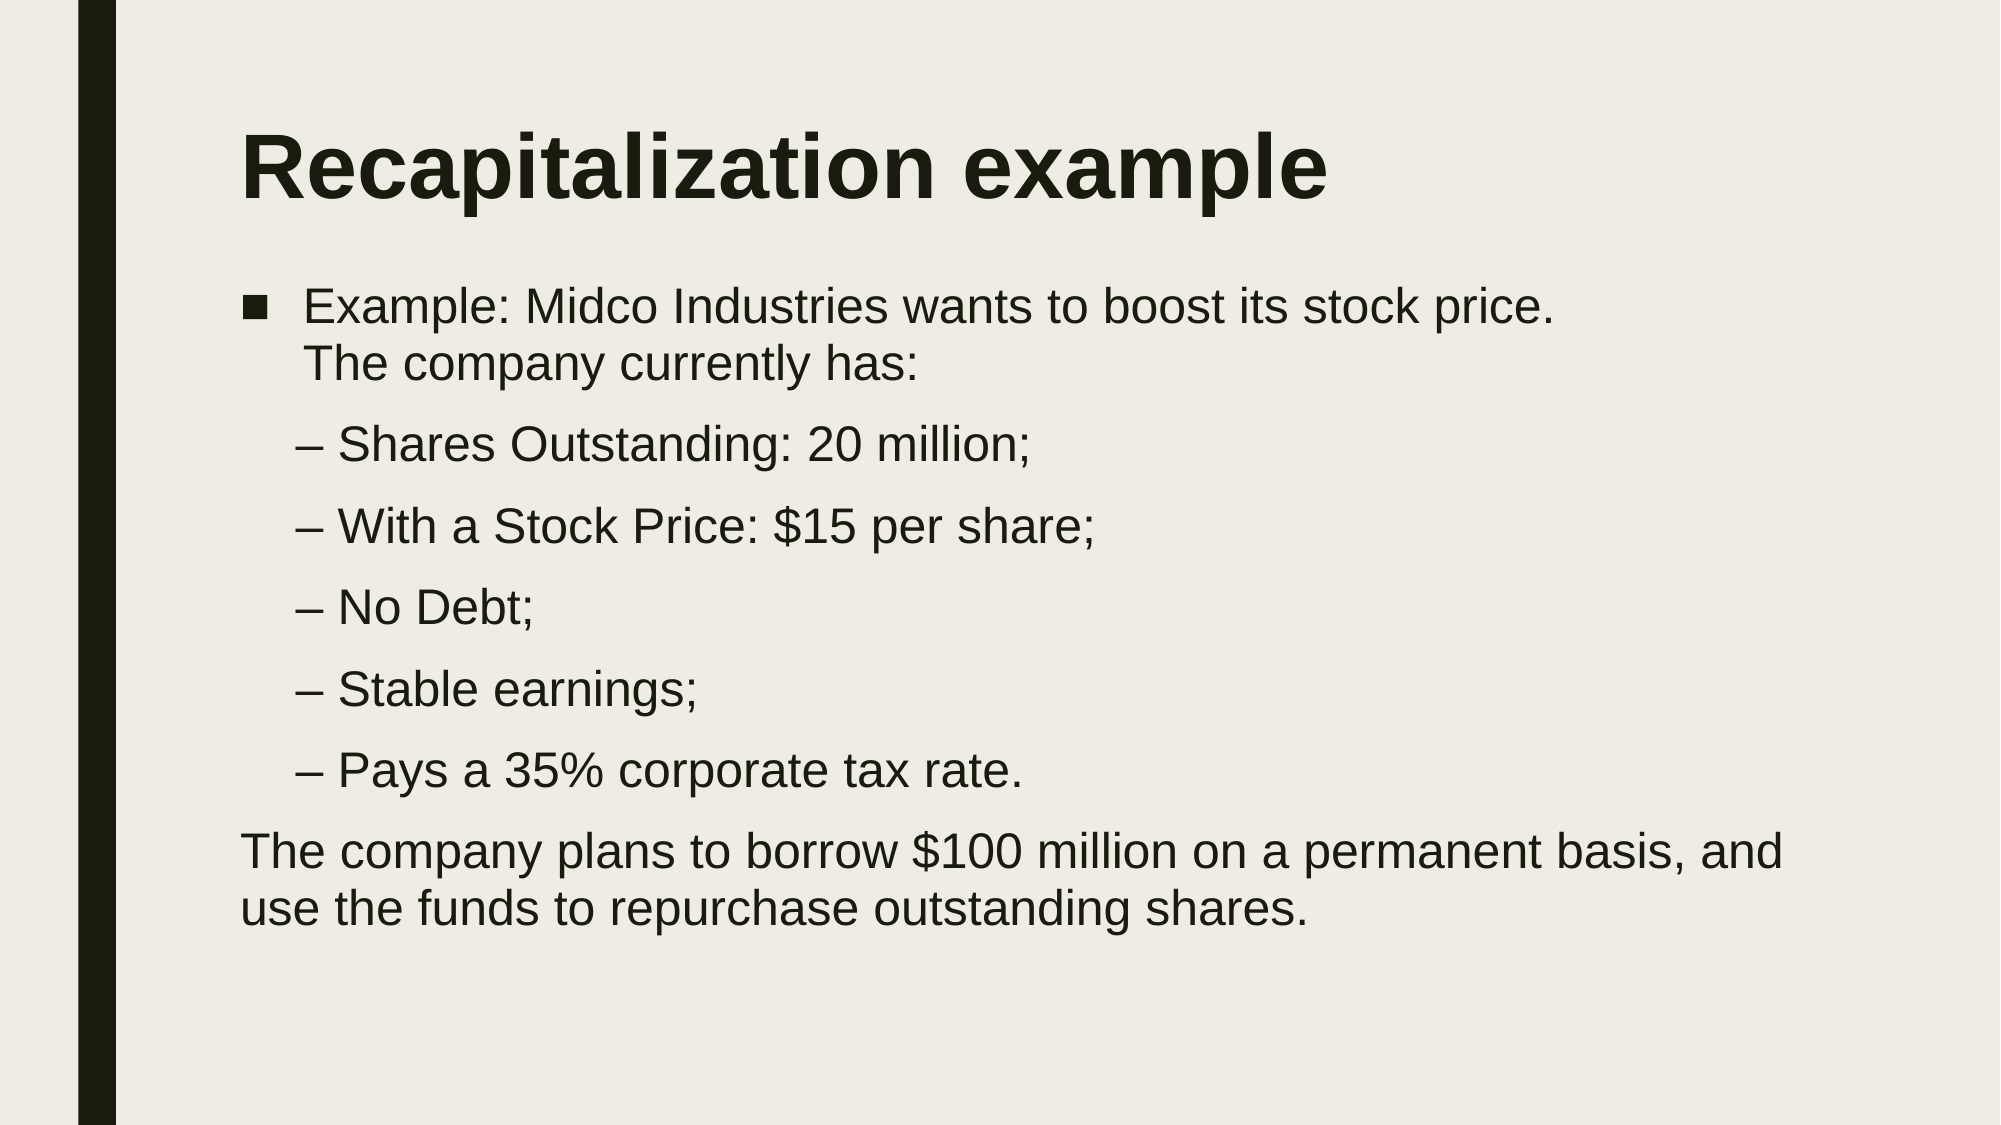

# Recapitalization example
Example: Midco Industries wants to boost its stock price.
The company currently has:
    – Shares Outstanding: 20 million;
    – With a Stock Price: $15 per share;
    – No Debt;
    – Stable earnings;
    – Pays a 35% corporate tax rate.
The company plans to borrow $100 million on a permanent basis, and use the funds to repurchase outstanding shares.